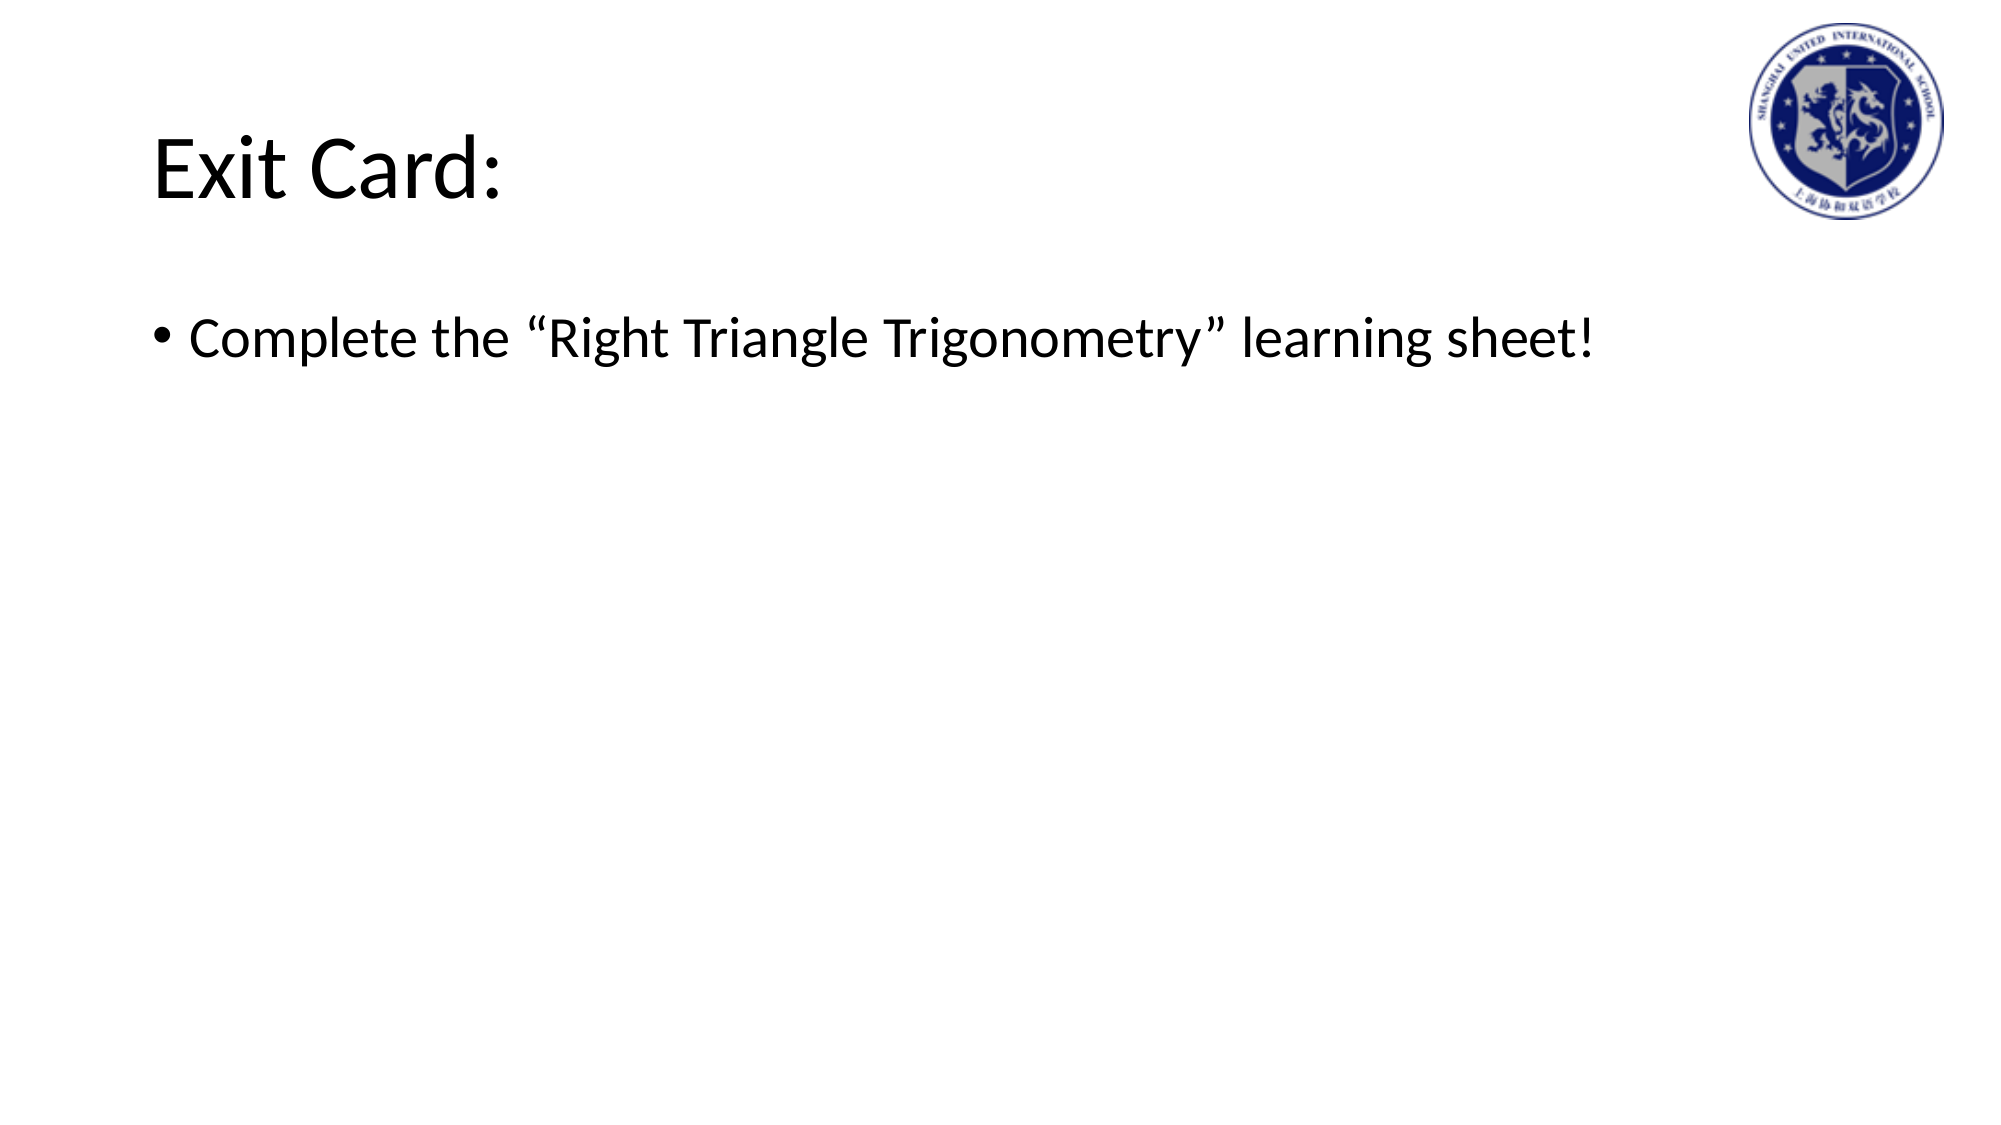

# Exit Card:
Complete the “Right Triangle Trigonometry” learning sheet!